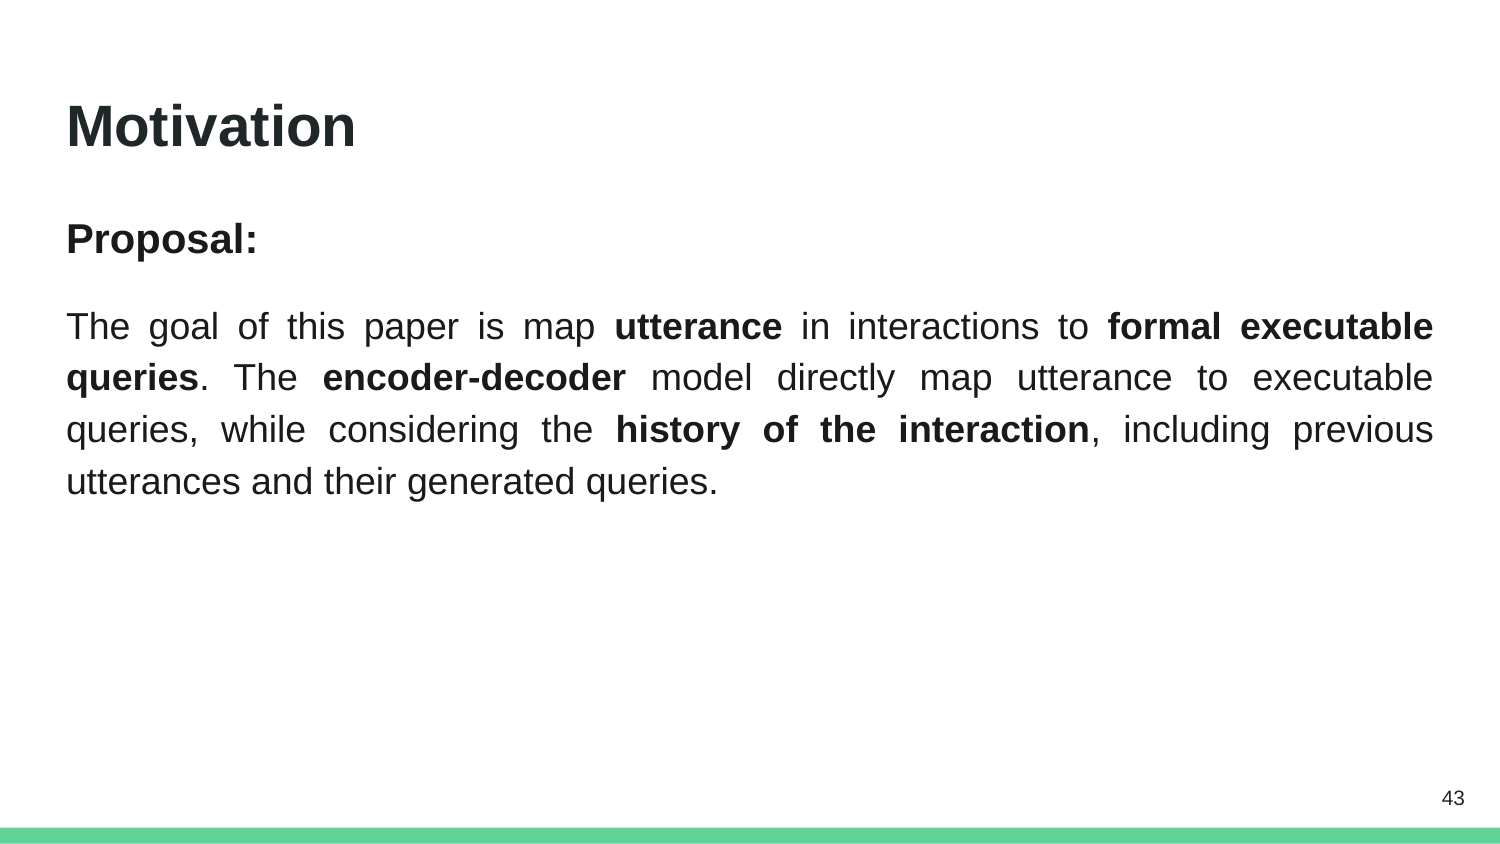

# Motivation

Proposal:
The goal of this paper is map utterance in interactions to formal executable queries. The encoder-decoder model directly map utterance to executable queries, while considering the history of the interaction, including previous utterances and their generated queries.

43